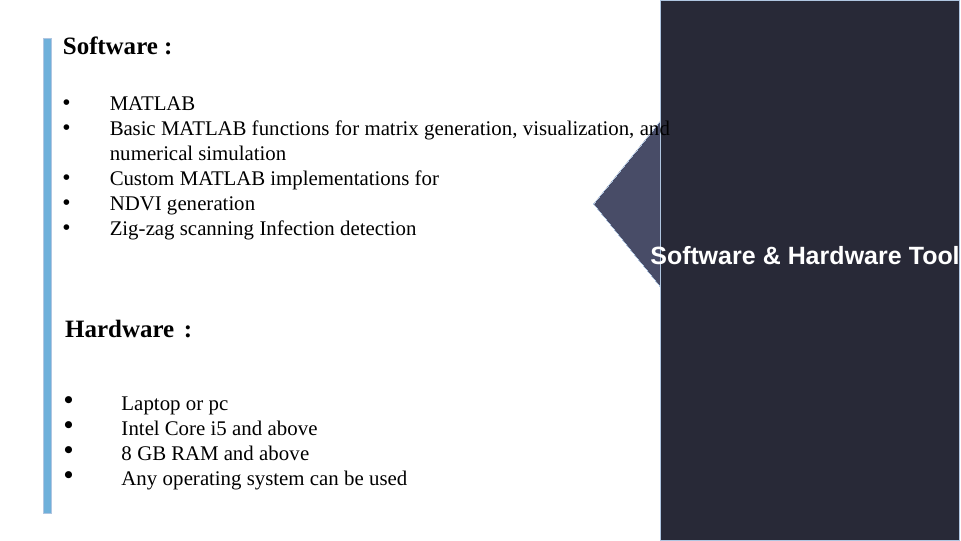

Software :

MATLAB
Basic MATLAB functions for matrix generation, visualization, and numerical simulation
Custom MATLAB implementations for
NDVI generation
Zig-zag scanning Infection detection
Software & Hardware Tools
#

Hardware :

Laptop or pc
Intel Core i5 and above
8 GB RAM and above
Any operating system can be used